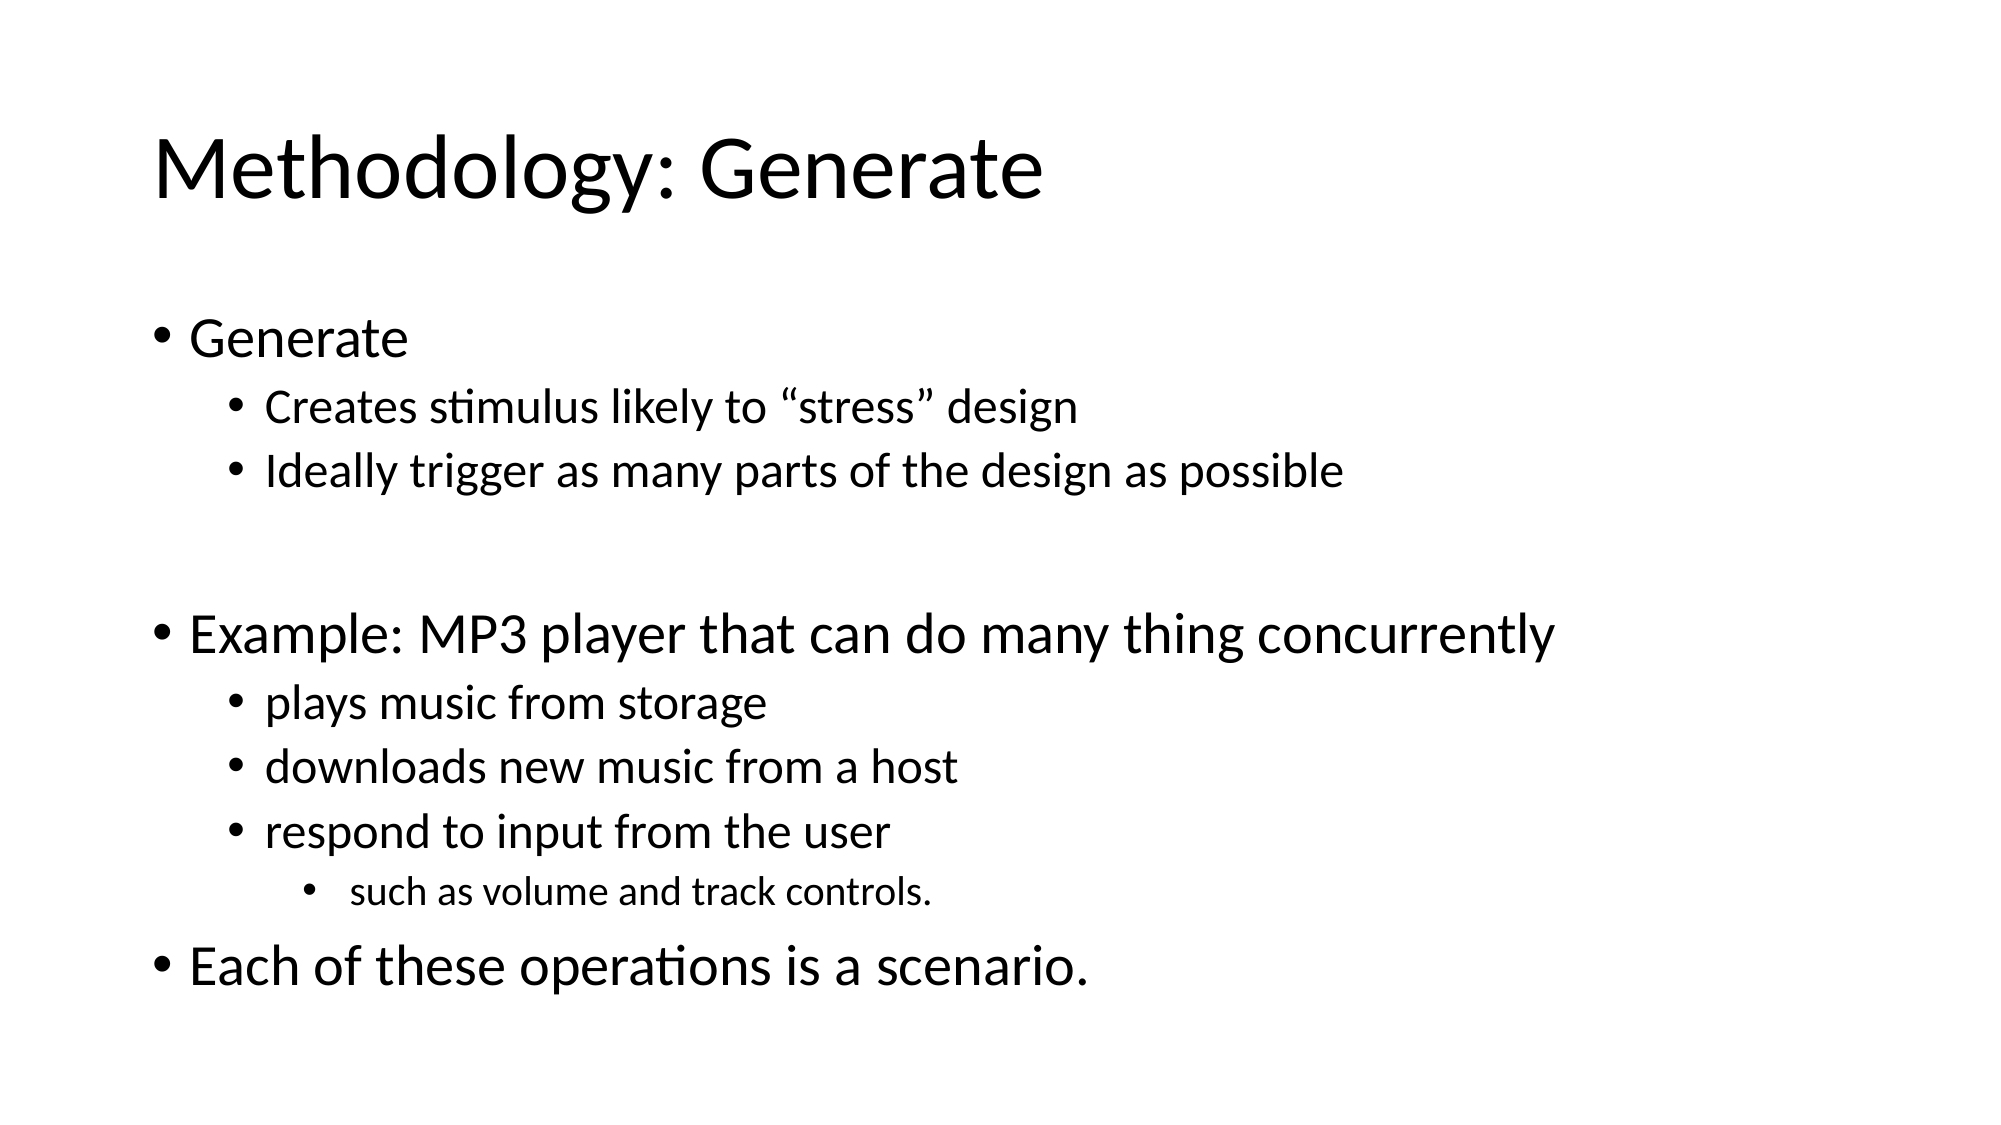

# Methodology: Generate
Generate
Creates stimulus likely to “stress” design
Ideally trigger as many parts of the design as possible

Example: MP3 player that can do many thing concurrently
plays music from storage
downloads new music from a host
respond to input from the user
 such as volume and track controls.
Each of these operations is a scenario.